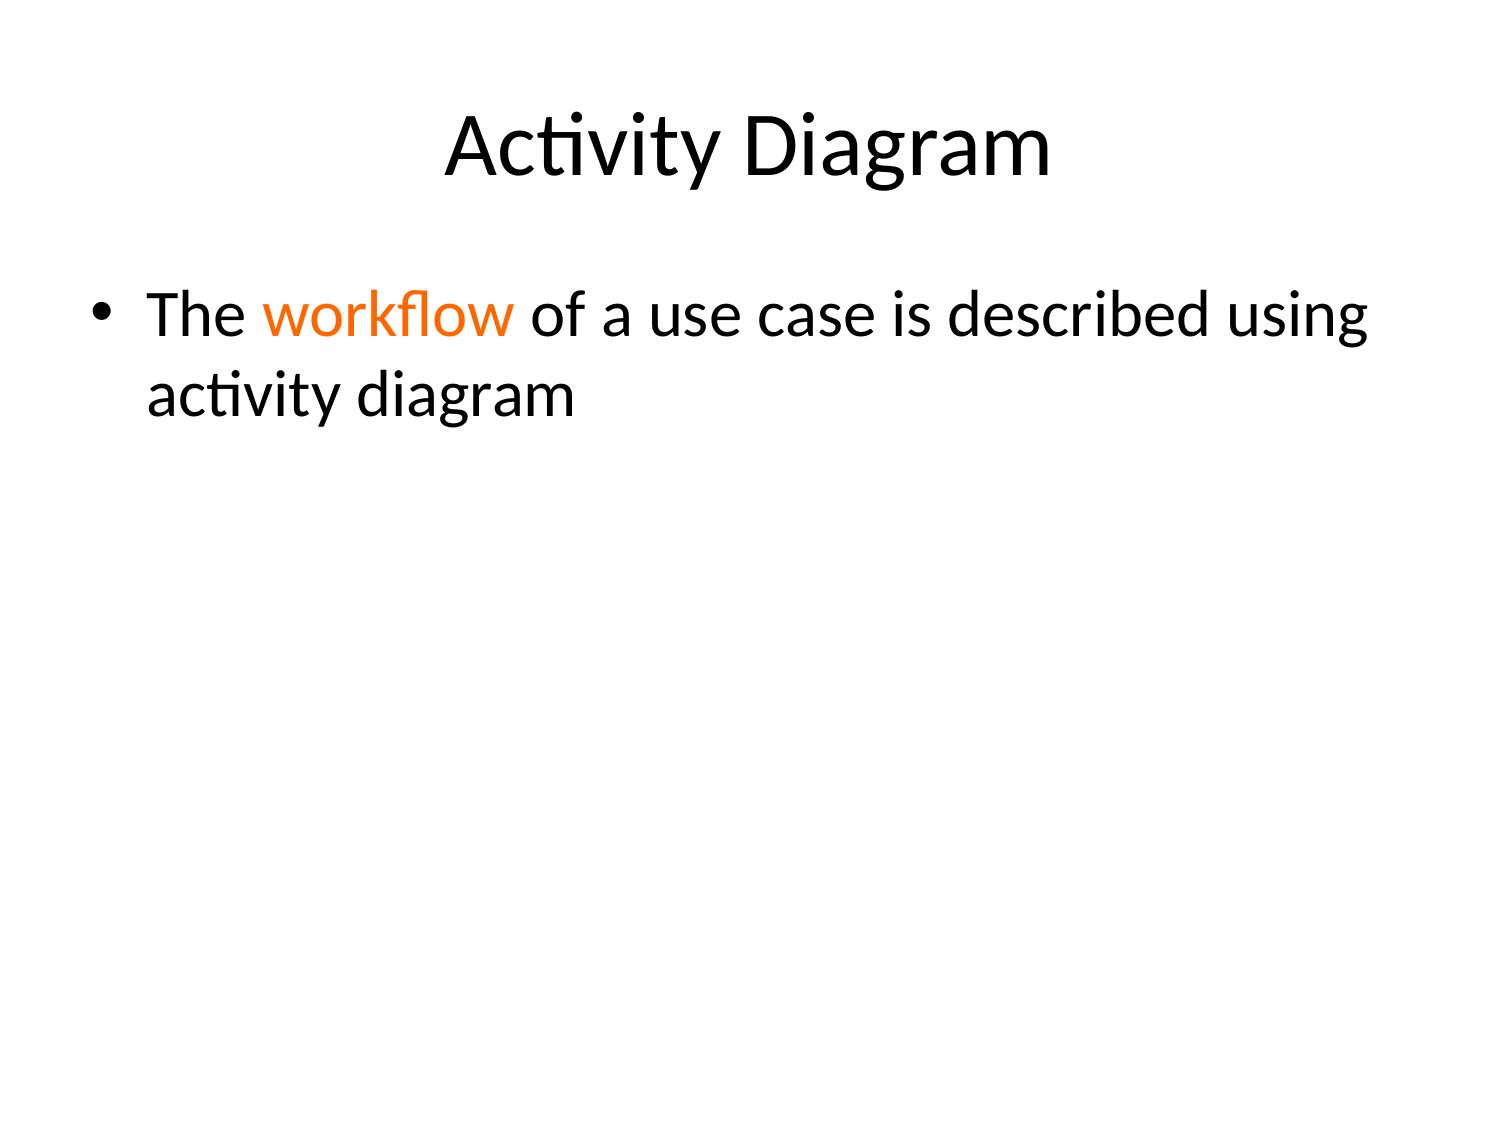

# Activity Diagram
The workflow of a use case is described using activity diagram